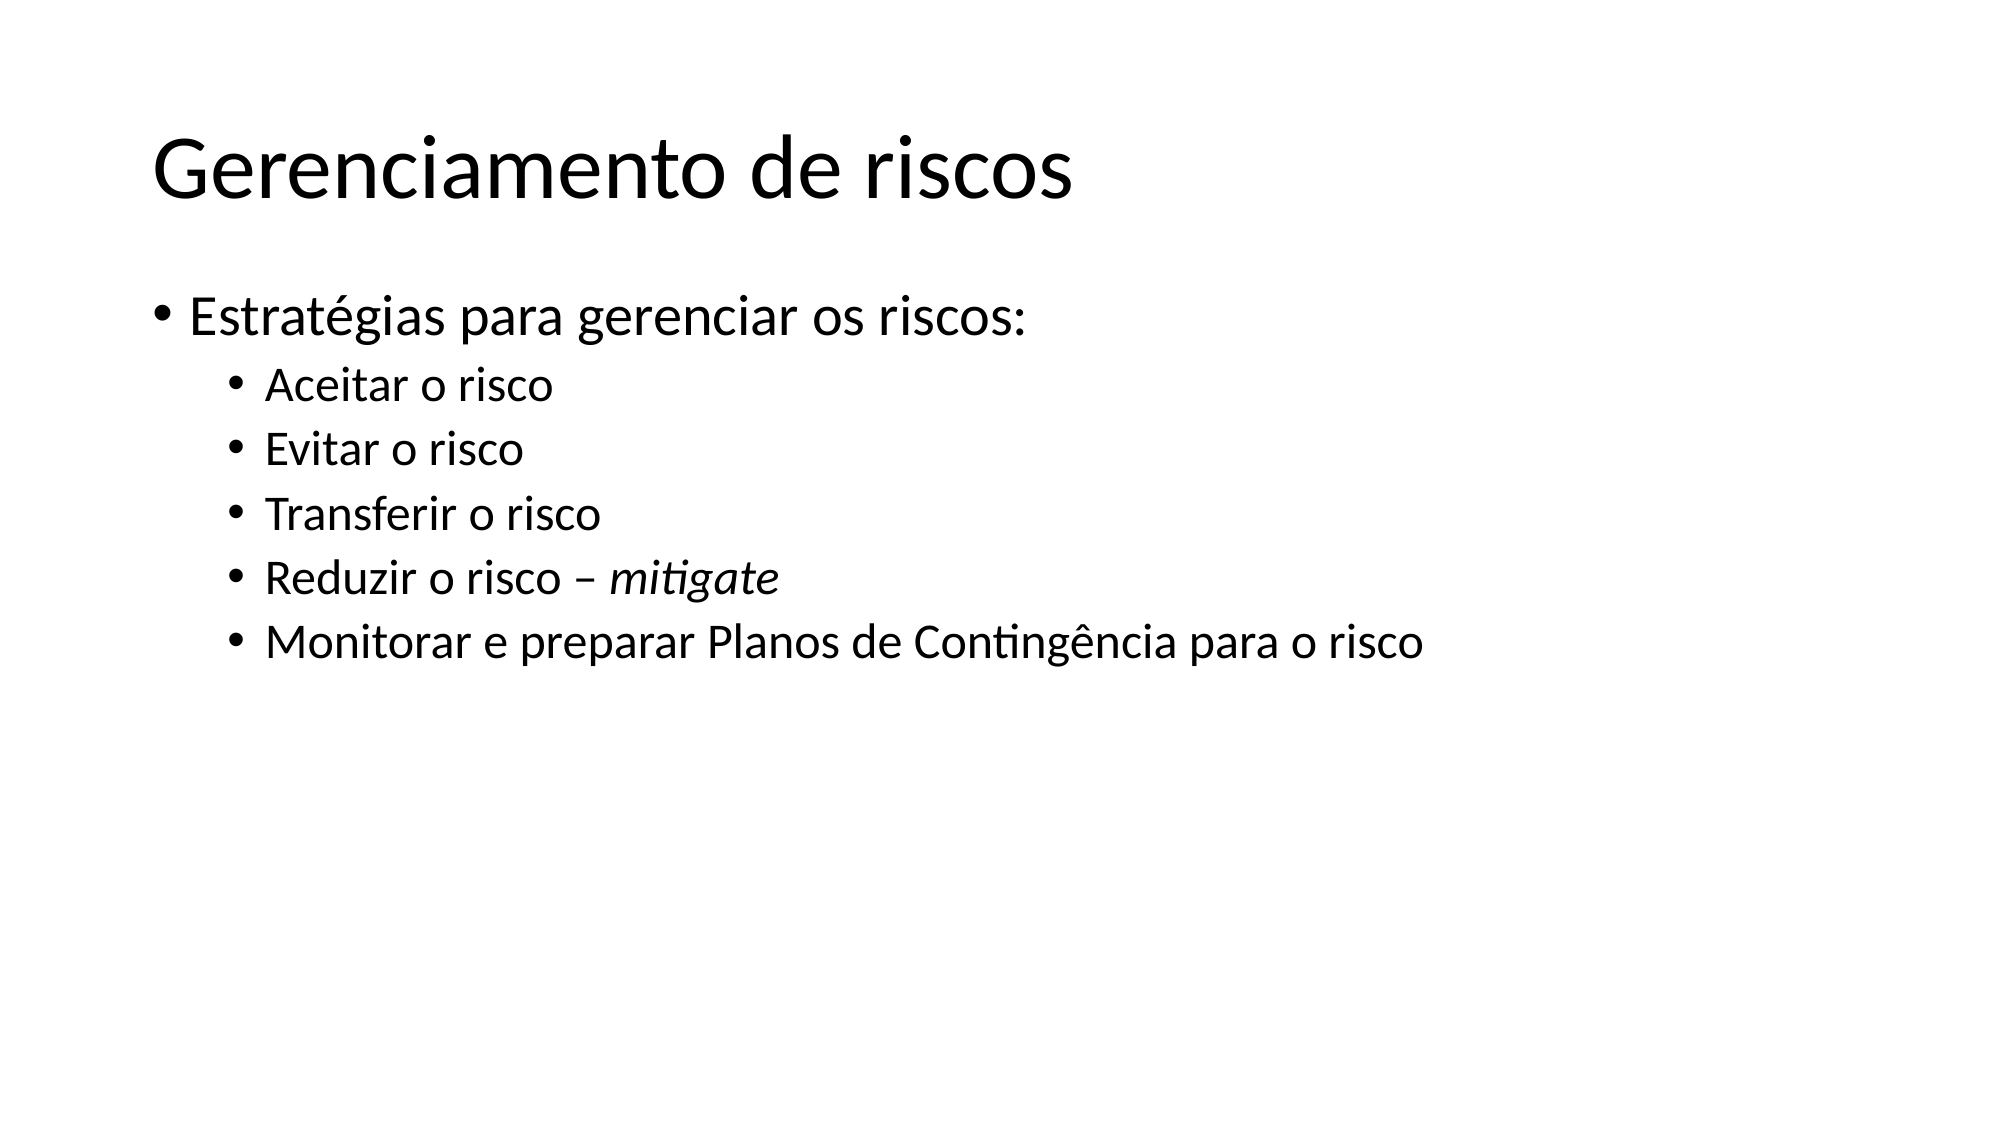

# Gerenciamento de riscos
Estratégias para gerenciar os riscos:
Aceitar o risco
Evitar o risco
Transferir o risco
Reduzir o risco – mitigate
Monitorar e preparar Planos de Contingência para o risco